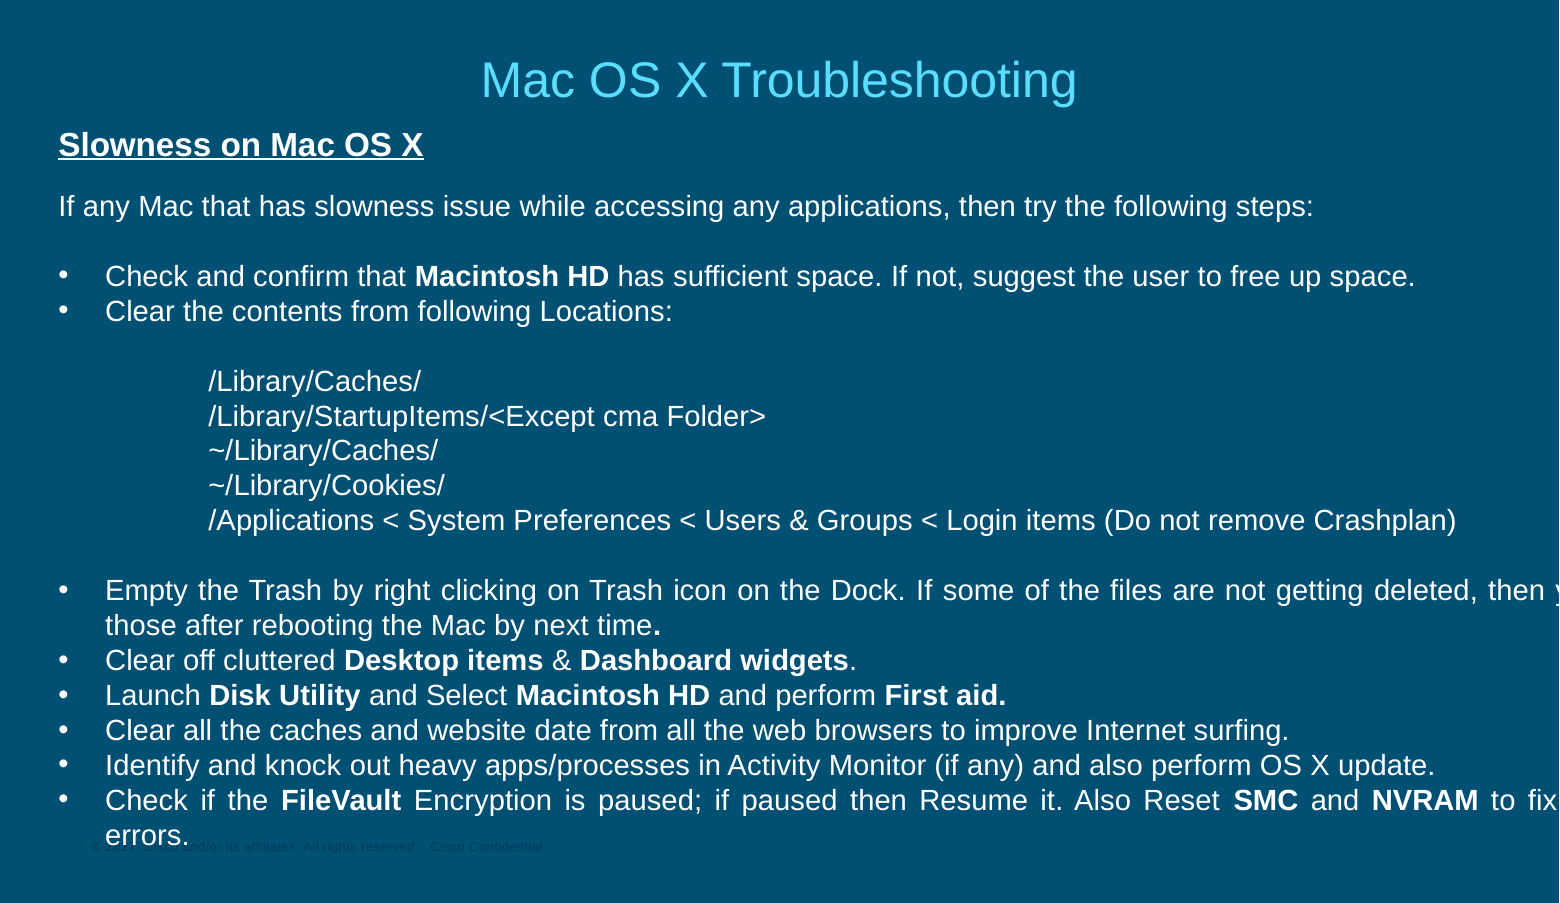

# Mac OS X Troubleshooting
Slowness on Mac OS X
If any Mac that has slowness issue while accessing any applications, then try the following steps:

Check and confirm that Macintosh HD has sufficient space. If not, suggest the user to free up space.
Clear the contents from following Locations:

	/Library/Caches/
	/Library/StartupItems/<Except cma Folder>
	~/Library/Caches/
	~/Library/Cookies/
	/Applications < System Preferences < Users & Groups < Login items (Do not remove Crashplan)

Empty the Trash by right clicking on Trash icon on the Dock. If some of the files are not getting deleted, then you can delete those after rebooting the Mac by next time.
Clear off cluttered Desktop items & Dashboard widgets.
Launch Disk Utility and Select Macintosh HD and perform First aid.
Clear all the caches and website date from all the web browsers to improve Internet surfing.
Identify and knock out heavy apps/processes in Activity Monitor (if any) and also perform OS X update.
Check if the FileVault Encryption is paused; if paused then Resume it. Also Reset SMC and NVRAM to fix odd hardware errors.